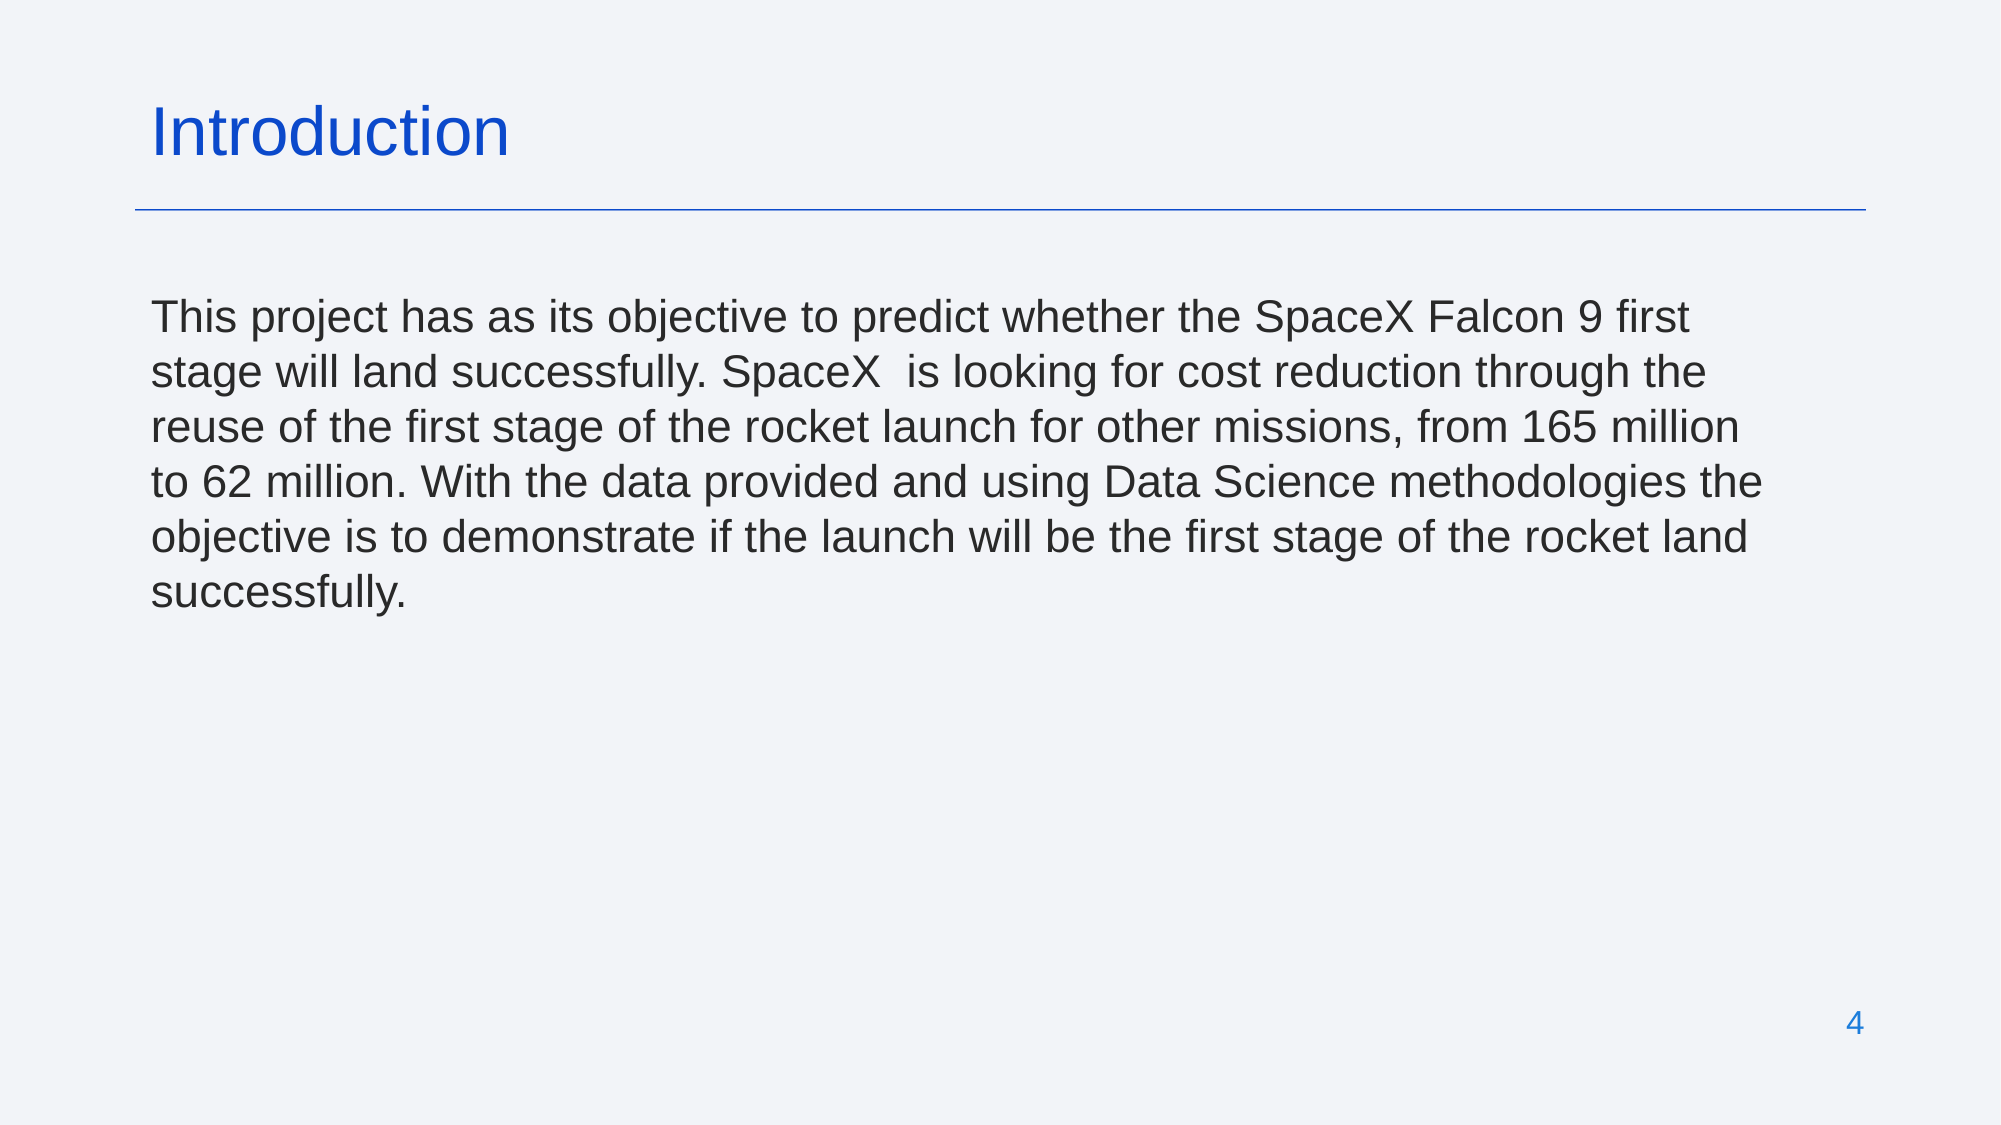

Introduction
This project has as its objective to predict whether the SpaceX Falcon 9 first stage will land successfully. SpaceX  is looking for cost reduction through the reuse of the first stage of the rocket launch for other missions, from 165 million to 62 million. With the data provided and using Data Science methodologies the objective is to demonstrate if the launch will be the first stage of the rocket land successfully.
4